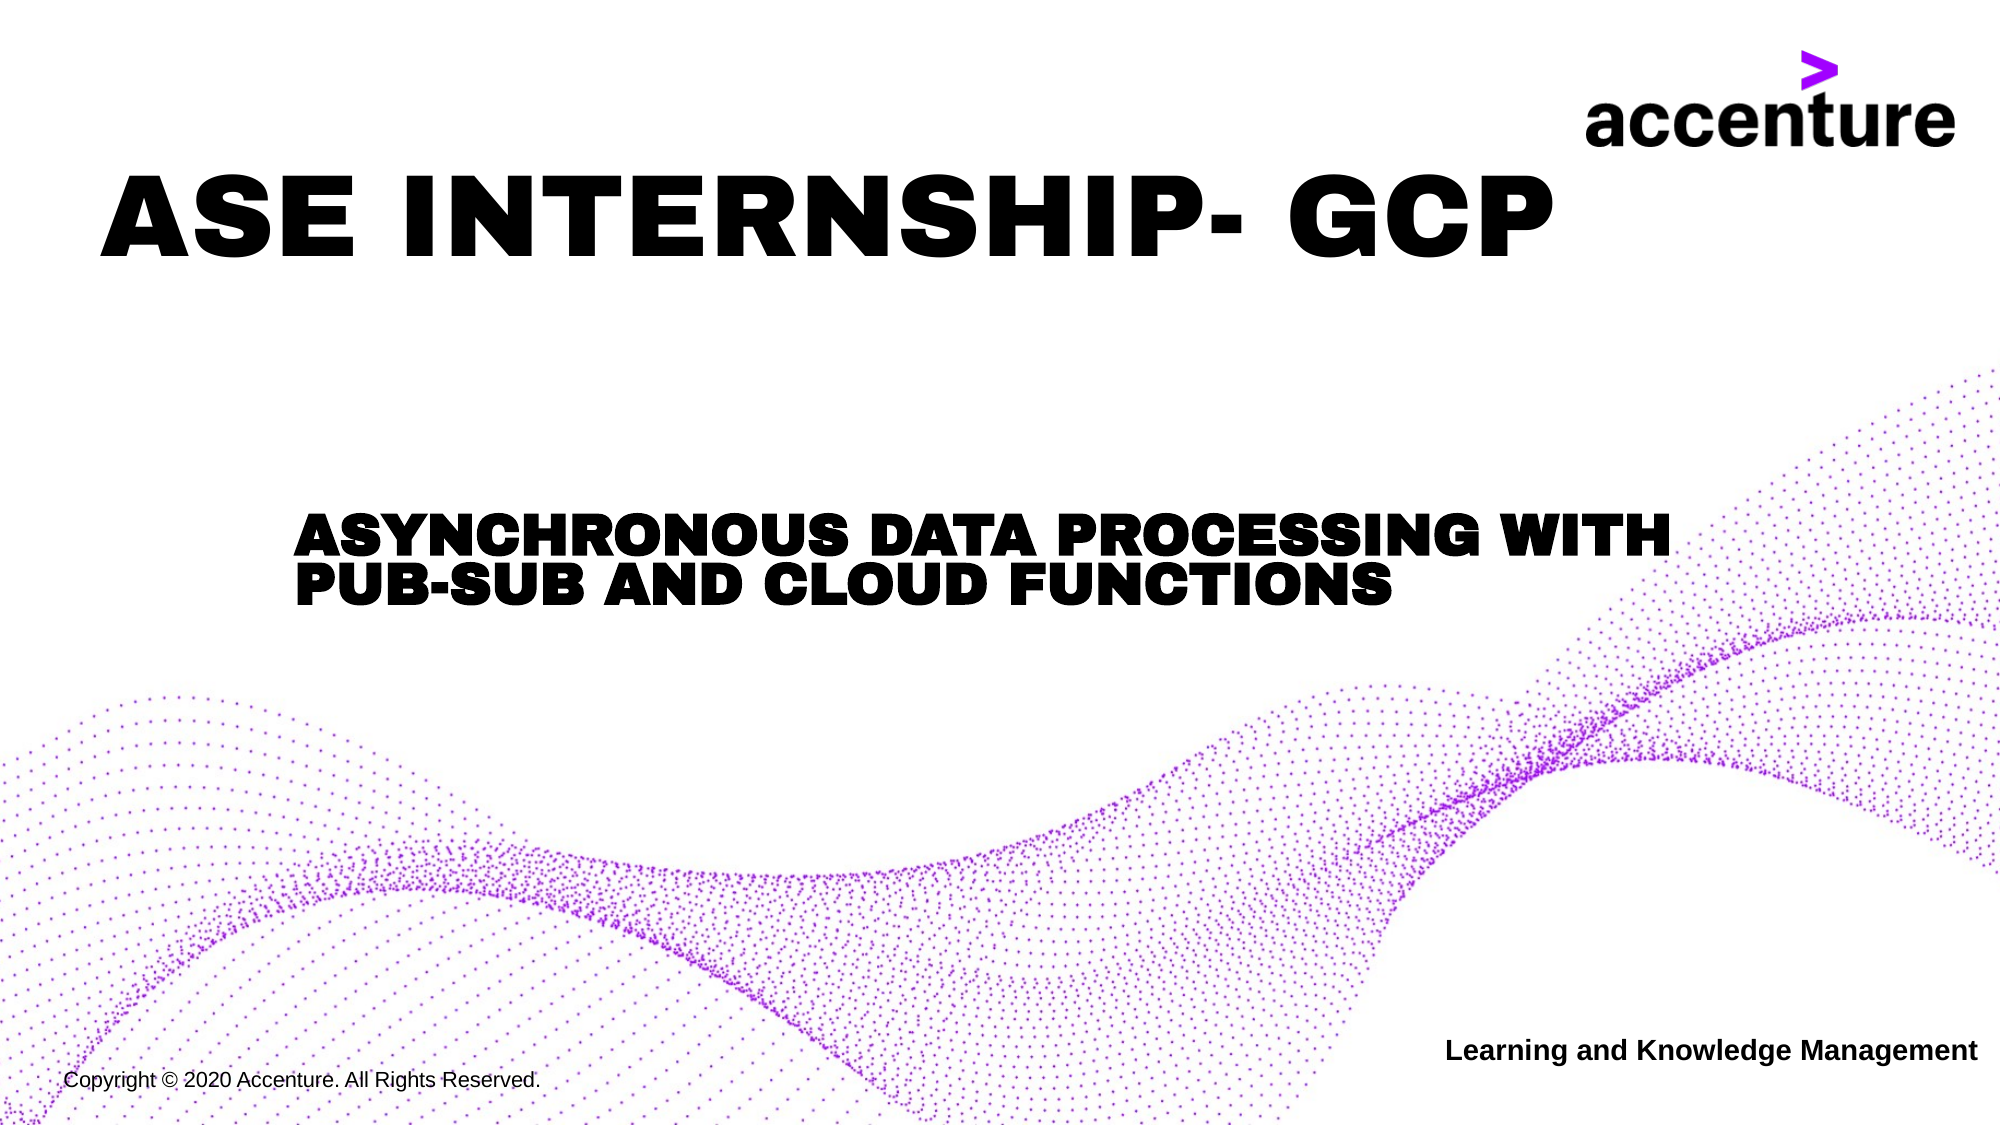

# ASE Internship- GCP
Asynchronous data processing with pub-sub and cloud functions